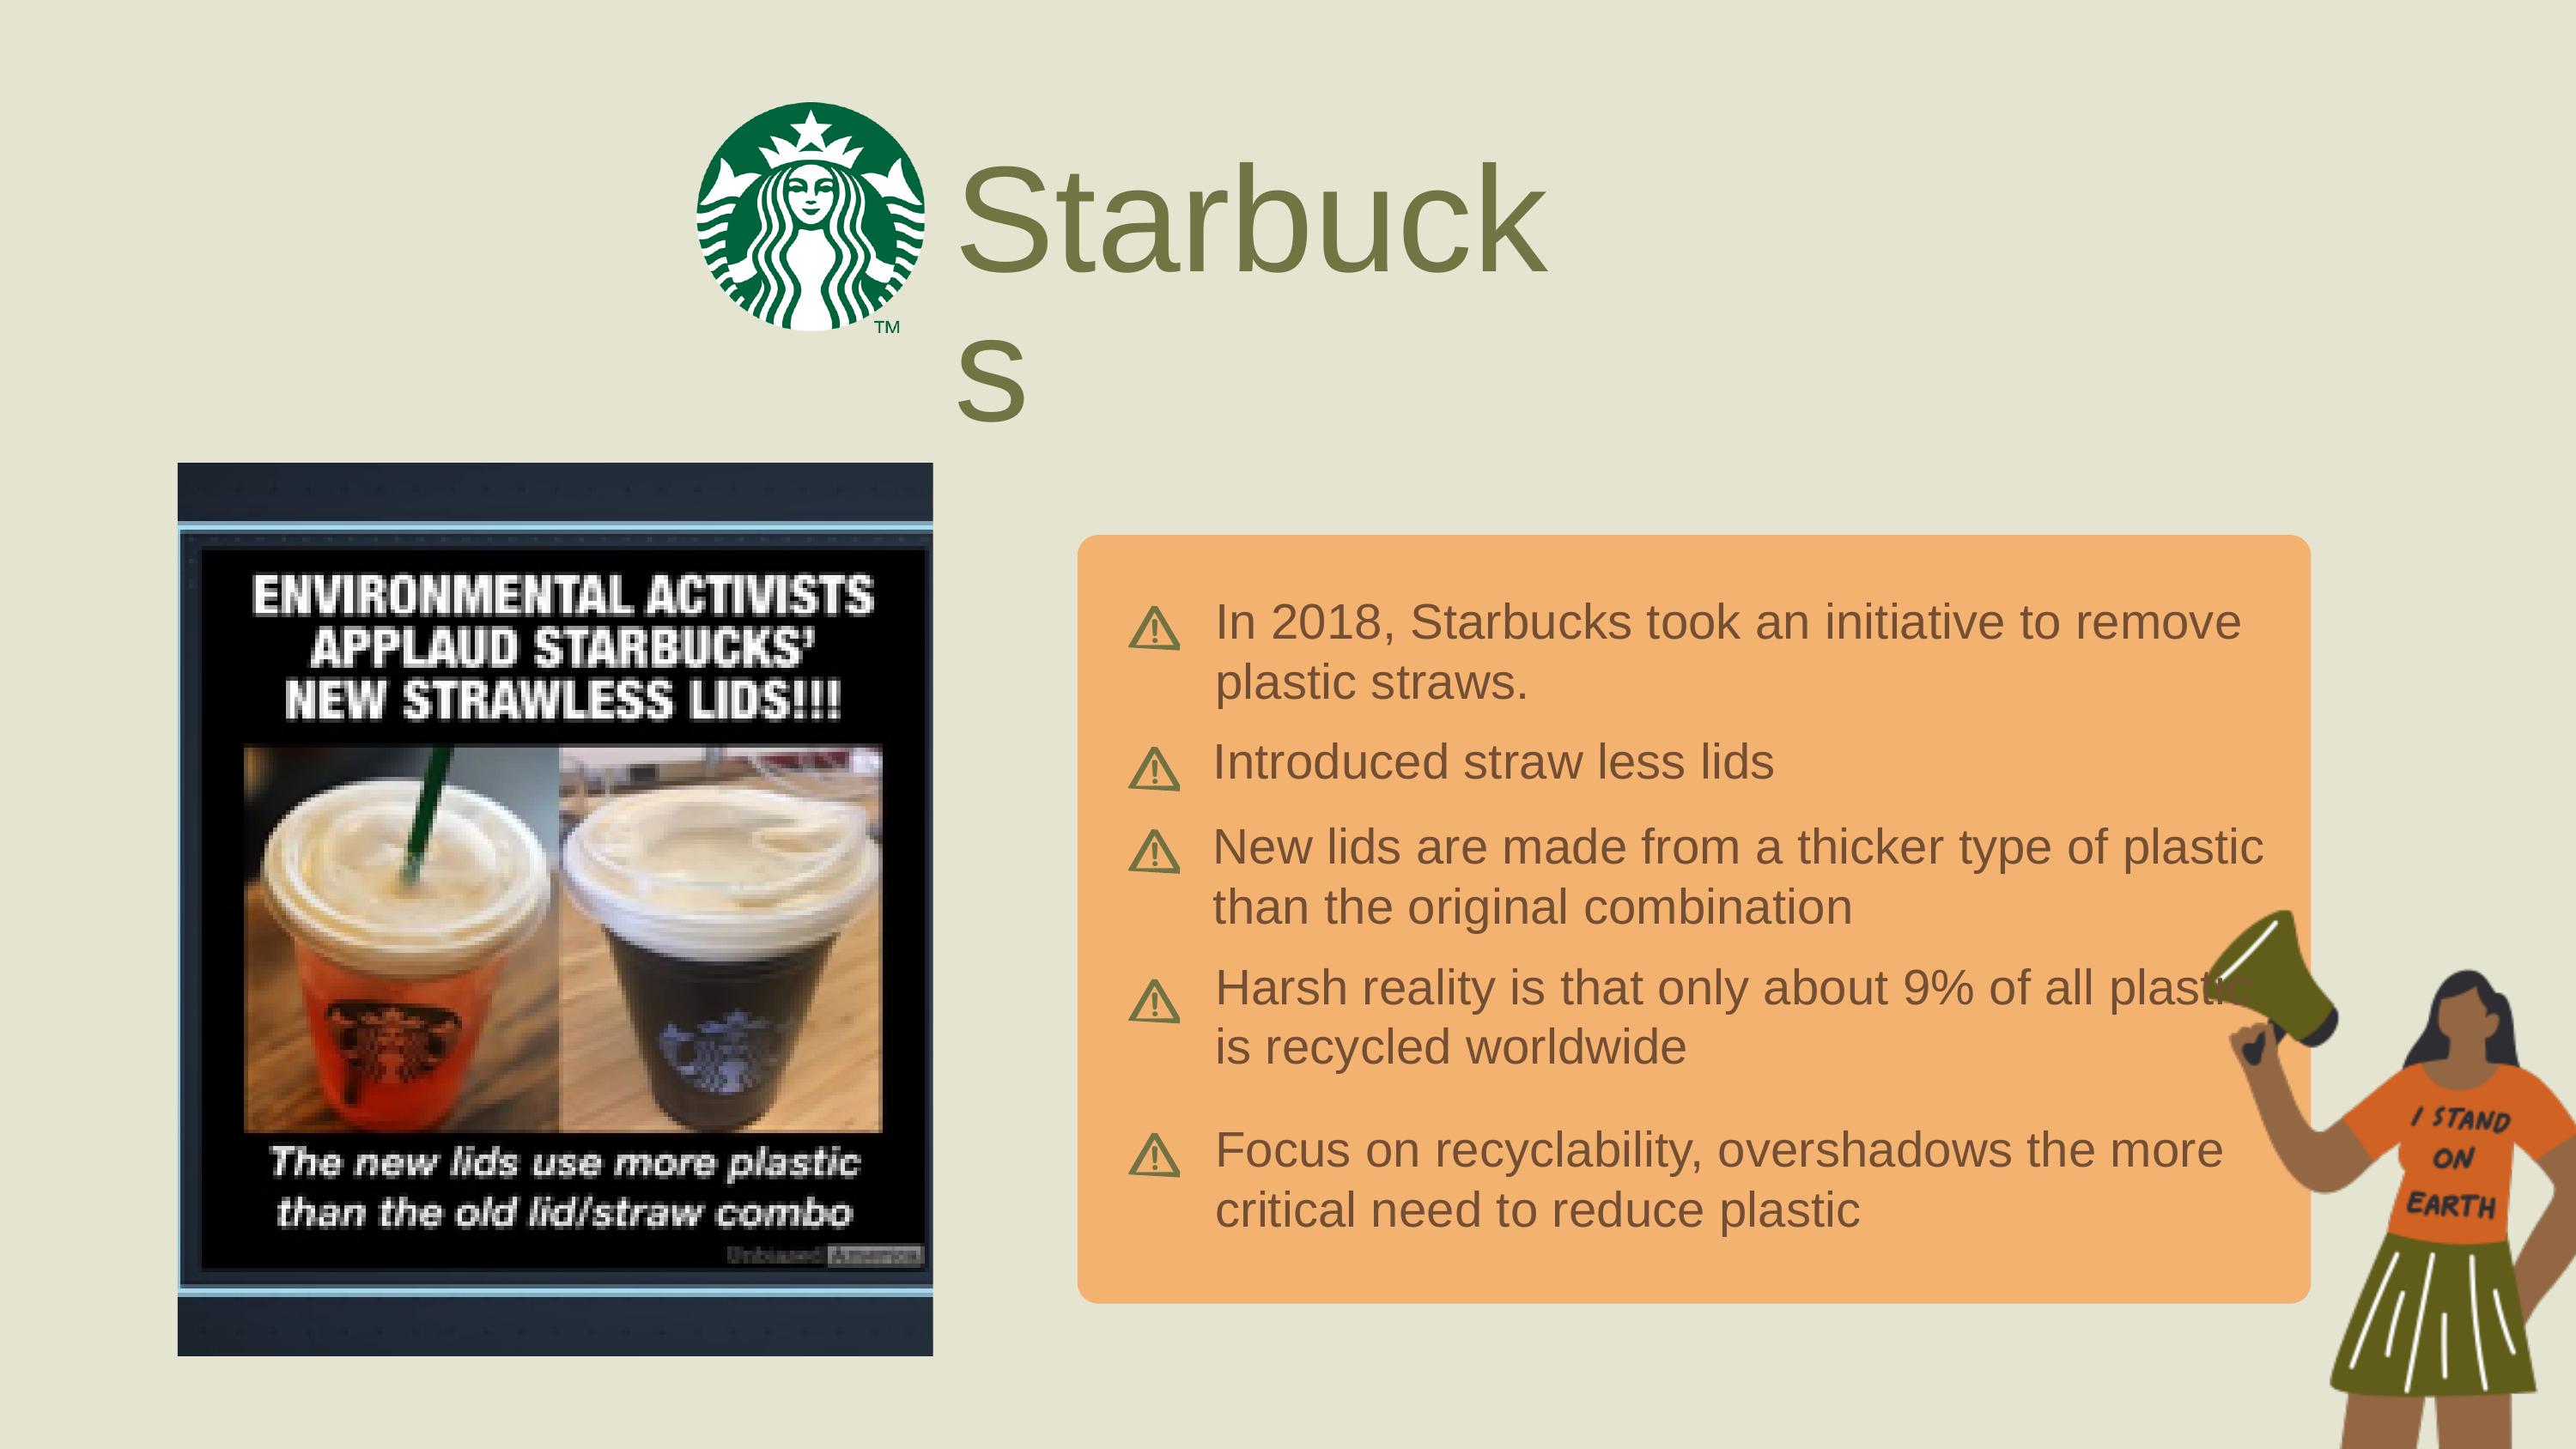

Starbucks

In 2018, Starbucks took an initiative to remove plastic straws.

Introduced straw less lids

New lids are made from a thicker type of plastic than the original combination

Harsh reality is that only about 9% of all plastic is recycled worldwide

Focus on recyclability, overshadows the more critical need to reduce plastic